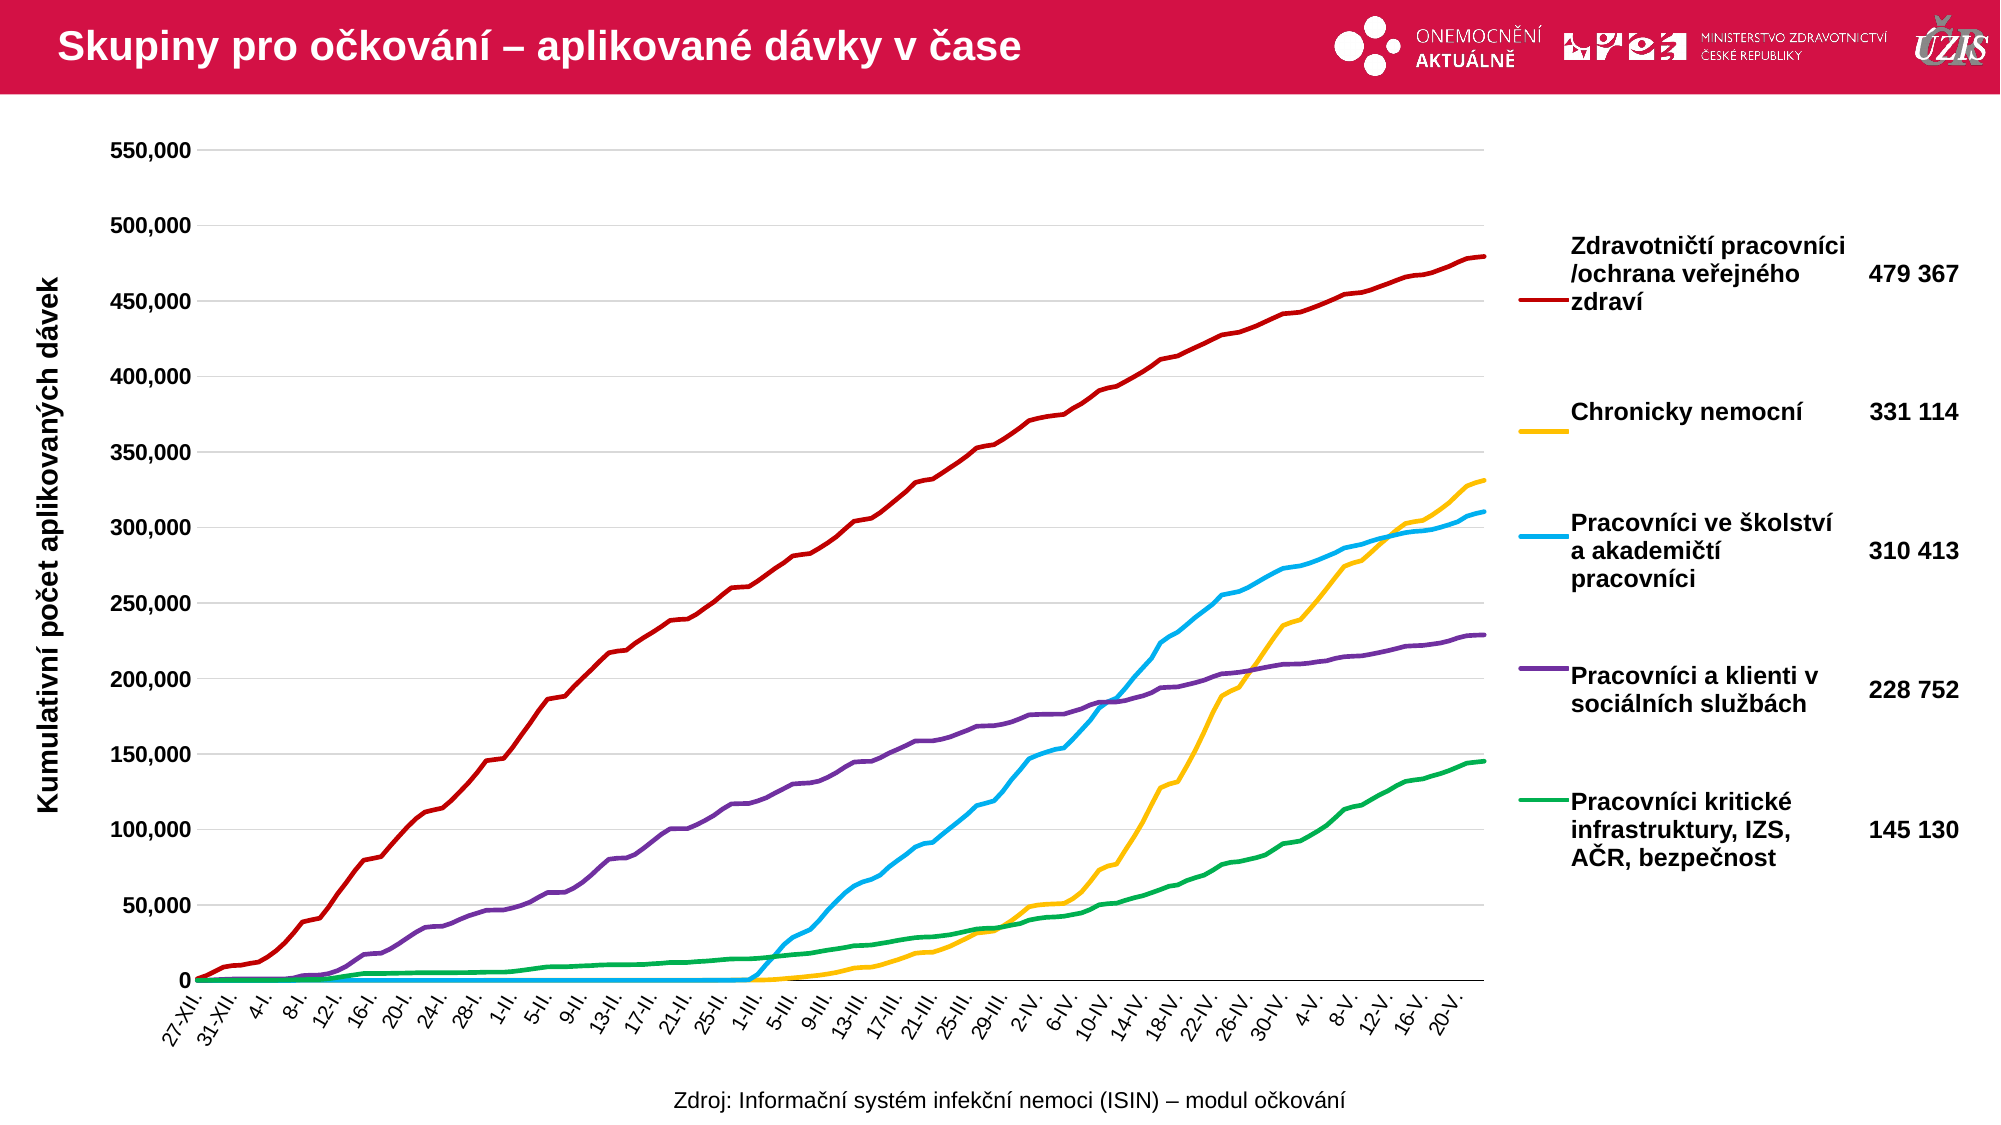

# Skupiny pro očkování – aplikované dávky v čase

### Chart

| Category | Zdravotničtí pracovníci / ochrana veřejného zdraví | Chronicky nemocní | Pracovníci ve školství a akademičtí pracovníci | Pracovníci a klienti v sociálních službách | Pracovníci kritické infrastruktury, IZS, AČR, bezpečnost |
|---|---|---|---|---|---|
| 27-XII. | 1090.0 | 0.0 | 0.0 | 10.0 | 7.0 |
| 28-XII. | 3091.0 | 0.0 | 0.0 | 85.0 | 17.0 |
| 29-XII. | 5942.0 | 0.0 | 0.0 | 395.0 | 22.0 |
| 30-XII. | 8829.0 | 0.0 | 0.0 | 686.0 | 59.0 |
| 31-XII. | 9807.0 | 1.0 | 0.0 | 881.0 | 61.0 |
| 1-I. | 10052.0 | 1.0 | 0.0 | 886.0 | 65.0 |
| 2-I. | 11253.0 | 3.0 | 0.0 | 886.0 | 65.0 |
| 3-I. | 12123.0 | 3.0 | 0.0 | 888.0 | 65.0 |
| 4-I. | 15424.0 | 3.0 | 0.0 | 891.0 | 79.0 |
| 5-I. | 19598.0 | 3.0 | 0.0 | 903.0 | 120.0 |
| 6-I. | 24893.0 | 4.0 | 0.0 | 958.0 | 203.0 |
| 7-I. | 31368.0 | 5.0 | 0.0 | 1573.0 | 357.0 |
| 8-I. | 38705.0 | 5.0 | 1.0 | 3165.0 | 544.0 |
| 9-I. | 40028.0 | 5.0 | 1.0 | 3468.0 | 581.0 |
| 10-I. | 41198.0 | 5.0 | 1.0 | 3546.0 | 588.0 |
| 11-I. | 48555.0 | 6.0 | 1.0 | 4462.0 | 1067.0 |
| 12-I. | 57146.0 | 7.0 | 1.0 | 6404.0 | 1944.0 |
| 13-I. | 64655.0 | 11.0 | 3.0 | 9273.0 | 2855.0 |
| 14-I. | 72646.0 | 14.0 | 5.0 | 13291.0 | 3704.0 |
| 15-I. | 79607.0 | 19.0 | 5.0 | 17136.0 | 4565.0 |
| 16-I. | 80709.0 | 19.0 | 5.0 | 17752.0 | 4566.0 |
| 17-I. | 81925.0 | 19.0 | 5.0 | 17994.0 | 4567.0 |
| 18-I. | 88723.0 | 23.0 | 5.0 | 20717.0 | 4688.0 |
| 19-I. | 95227.0 | 27.0 | 5.0 | 24242.0 | 4803.0 |
| 20-I. | 101602.0 | 29.0 | 5.0 | 28174.0 | 4886.0 |
| 21-I. | 107208.0 | 35.0 | 6.0 | 31964.0 | 5007.0 |
| 22-I. | 111465.0 | 37.0 | 6.0 | 35097.0 | 5044.0 |
| 23-I. | 112848.0 | 37.0 | 6.0 | 35709.0 | 5047.0 |
| 24-I. | 114112.0 | 38.0 | 6.0 | 35835.0 | 5051.0 |
| 25-I. | 119026.0 | 38.0 | 6.0 | 37754.0 | 5078.0 |
| 26-I. | 124945.0 | 38.0 | 6.0 | 40408.0 | 5126.0 |
| 27-I. | 131014.0 | 38.0 | 6.0 | 42783.0 | 5175.0 |
| 28-I. | 137838.0 | 39.0 | 6.0 | 44576.0 | 5292.0 |
| 29-I. | 145485.0 | 40.0 | 7.0 | 46420.0 | 5446.0 |
| 30-I. | 146246.0 | 40.0 | 7.0 | 46599.0 | 5447.0 |
| 31-I. | 146999.0 | 40.0 | 7.0 | 46662.0 | 5468.0 |
| 1-II. | 154106.0 | 41.0 | 7.0 | 47952.0 | 5902.0 |
| 2-II. | 162334.0 | 42.0 | 10.0 | 49621.0 | 6582.0 |
| 3-II. | 170174.0 | 43.0 | 11.0 | 51811.0 | 7359.0 |
| 4-II. | 178761.0 | 44.0 | 11.0 | 55171.0 | 8174.0 |
| 5-II. | 186226.0 | 46.0 | 11.0 | 58146.0 | 8993.0 |
| 6-II. | 187241.0 | 46.0 | 11.0 | 58188.0 | 9007.0 |
| 7-II. | 188185.0 | 46.0 | 11.0 | 58366.0 | 9011.0 |
| 8-II. | 194520.0 | 50.0 | 11.0 | 61118.0 | 9275.0 |
| 9-II. | 200148.0 | 52.0 | 13.0 | 64939.0 | 9604.0 |
| 10-II. | 205670.0 | 54.0 | 14.0 | 69749.0 | 9811.0 |
| 11-II. | 211486.0 | 65.0 | 15.0 | 75190.0 | 10170.0 |
| 12-II. | 216908.0 | 69.0 | 17.0 | 80216.0 | 10355.0 |
| 13-II. | 218067.0 | 74.0 | 19.0 | 80928.0 | 10367.0 |
| 14-II. | 218598.0 | 76.0 | 19.0 | 81060.0 | 10369.0 |
| 15-II. | 223161.0 | 78.0 | 19.0 | 83380.0 | 10470.0 |
| 16-II. | 226989.0 | 83.0 | 20.0 | 87605.0 | 10532.0 |
| 17-II. | 230464.0 | 90.0 | 21.0 | 92125.0 | 11026.0 |
| 18-II. | 234241.0 | 98.0 | 24.0 | 96703.0 | 11314.0 |
| 19-II. | 238362.0 | 111.0 | 30.0 | 100347.0 | 11882.0 |
| 20-II. | 238982.0 | 114.0 | 33.0 | 100509.0 | 11890.0 |
| 21-II. | 239255.0 | 114.0 | 33.0 | 100513.0 | 11908.0 |
| 22-II. | 242366.0 | 127.0 | 35.0 | 102970.0 | 12404.0 |
| 23-II. | 246583.0 | 134.0 | 40.0 | 105905.0 | 12719.0 |
| 24-II. | 250639.0 | 146.0 | 47.0 | 109217.0 | 13212.0 |
| 25-II. | 255516.0 | 167.0 | 94.0 | 113448.0 | 13758.0 |
| 26-II. | 259999.0 | 209.0 | 152.0 | 116865.0 | 14212.0 |
| 27-II. | 260421.0 | 215.0 | 191.0 | 117031.0 | 14236.0 |
| 28-II. | 260731.0 | 216.0 | 388.0 | 117136.0 | 14254.0 |
| 1-III. | 264415.0 | 253.0 | 3912.0 | 118823.0 | 14591.0 |
| 2-III. | 268592.0 | 321.0 | 10741.0 | 120941.0 | 15097.0 |
| 3-III. | 272878.0 | 612.0 | 16852.0 | 124076.0 | 15807.0 |
| 4-III. | 276578.0 | 1109.0 | 23664.0 | 127007.0 | 16414.0 |
| 5-III. | 281099.0 | 1627.0 | 28450.0 | 130043.0 | 17047.0 |
| 6-III. | 281964.0 | 2138.0 | 31065.0 | 130463.0 | 17457.0 |
| 7-III. | 282699.0 | 2790.0 | 33650.0 | 130763.0 | 17976.0 |
| 8-III. | 286047.0 | 3373.0 | 39523.0 | 131952.0 | 19024.0 |
| 9-III. | 289715.0 | 4249.0 | 46440.0 | 134455.0 | 20046.0 |
| 10-III. | 293821.0 | 5278.0 | 52377.0 | 137593.0 | 20871.0 |
| 11-III. | 299029.0 | 6651.0 | 58031.0 | 141365.0 | 21805.0 |
| 12-III. | 304049.0 | 8165.0 | 62453.0 | 144529.0 | 22939.0 |
| 13-III. | 305035.0 | 8619.0 | 65200.0 | 144957.0 | 23143.0 |
| 14-III. | 306029.0 | 8785.0 | 66899.0 | 145066.0 | 23458.0 |
| 15-III. | 309776.0 | 10080.0 | 69734.0 | 147394.0 | 24431.0 |
| 16-III. | 314448.0 | 11898.0 | 75139.0 | 150499.0 | 25355.0 |
| 17-III. | 319206.0 | 13649.0 | 79427.0 | 152974.0 | 26504.0 |
| 18-III. | 323966.0 | 15708.0 | 83549.0 | 155633.0 | 27431.0 |
| 19-III. | 329678.0 | 17948.0 | 88299.0 | 158546.0 | 28289.0 |
| 20-III. | 331166.0 | 18512.0 | 90606.0 | 158601.0 | 28690.0 |
| 21-III. | 331986.0 | 18624.0 | 91342.0 | 158617.0 | 28855.0 |
| 22-III. | 335705.0 | 20505.0 | 96238.0 | 159664.0 | 29514.0 |
| 23-III. | 339621.0 | 22656.0 | 100901.0 | 161250.0 | 30260.0 |
| 24-III. | 343464.0 | 25483.0 | 105491.0 | 163502.0 | 31445.0 |
| 25-III. | 347689.0 | 28270.0 | 110198.0 | 165691.0 | 32766.0 |
| 26-III. | 352591.0 | 31329.0 | 115732.0 | 168290.0 | 34008.0 |
| 27-III. | 353891.0 | 31976.0 | 117263.0 | 168507.0 | 34463.0 |
| 28-III. | 354735.0 | 32742.0 | 118906.0 | 168674.0 | 34550.0 |
| 29-III. | 358168.0 | 35863.0 | 125102.0 | 169643.0 | 35401.0 |
| 30-III. | 362020.0 | 39601.0 | 132959.0 | 171111.0 | 36616.0 |
| 31-III. | 366102.0 | 43955.0 | 139519.0 | 173344.0 | 37627.0 |
| 1-IV. | 370647.0 | 48753.0 | 146739.0 | 175823.0 | 39921.0 |
| 2-IV. | 372193.0 | 49873.0 | 149197.0 | 176096.0 | 40980.0 |
| 3-IV. | 373373.0 | 50412.0 | 151201.0 | 176247.0 | 41781.0 |
| 4-IV. | 374133.0 | 50651.0 | 152991.0 | 176293.0 | 42029.0 |
| 5-IV. | 374796.0 | 50914.0 | 153909.0 | 176325.0 | 42498.0 |
| 6-IV. | 378750.0 | 54009.0 | 159666.0 | 178073.0 | 43589.0 |
| 7-IV. | 381912.0 | 58526.0 | 165921.0 | 179816.0 | 44683.0 |
| 8-IV. | 385991.0 | 65440.0 | 172225.0 | 182413.0 | 46958.0 |
| 9-IV. | 390525.0 | 73024.0 | 180244.0 | 184174.0 | 50025.0 |
| 10-IV. | 392292.0 | 75710.0 | 184471.0 | 184293.0 | 50760.0 |
| 11-IV. | 393392.0 | 76966.0 | 186923.0 | 184399.0 | 51130.0 |
| 12-IV. | 396498.0 | 86245.0 | 193419.0 | 185300.0 | 52984.0 |
| 13-IV. | 399715.0 | 95067.0 | 200699.0 | 186963.0 | 54666.0 |
| 14-IV. | 403091.0 | 104802.0 | 206982.0 | 188368.0 | 56033.0 |
| 15-IV. | 406868.0 | 116398.0 | 213318.0 | 190497.0 | 58028.0 |
| 16-IV. | 411197.0 | 127432.0 | 223497.0 | 193749.0 | 60114.0 |
| 17-IV. | 412398.0 | 129973.0 | 227611.0 | 194118.0 | 62362.0 |
| 18-IV. | 413517.0 | 131533.0 | 230625.0 | 194354.0 | 63202.0 |
| 19-IV. | 416399.0 | 141649.0 | 235459.0 | 195732.0 | 66062.0 |
| 20-IV. | 419103.0 | 152346.0 | 240434.0 | 197121.0 | 68004.0 |
| 21-IV. | 421709.0 | 164388.0 | 244771.0 | 198783.0 | 69706.0 |
| 22-IV. | 424581.0 | 177324.0 | 249153.0 | 201031.0 | 72957.0 |
| 23-IV. | 427382.0 | 188260.0 | 255196.0 | 202987.0 | 76640.0 |
| 24-IV. | 428332.0 | 191499.0 | 256370.0 | 203378.0 | 78134.0 |
| 25-IV. | 429186.0 | 194022.0 | 257553.0 | 204027.0 | 78662.0 |
| 26-IV. | 431286.0 | 202557.0 | 260129.0 | 204923.0 | 79976.0 |
| 27-IV. | 433453.0 | 210131.0 | 263431.0 | 206122.0 | 81305.0 |
| 28-IV. | 436167.0 | 218765.0 | 266797.0 | 207243.0 | 83089.0 |
| 29-IV. | 438817.0 | 227144.0 | 269933.0 | 208329.0 | 86693.0 |
| 30-IV. | 441417.0 | 234928.0 | 272833.0 | 209299.0 | 90531.0 |
| 1-V. | 441905.0 | 237155.0 | 273731.0 | 209394.0 | 91362.0 |
| 2-V. | 442476.0 | 238800.0 | 274519.0 | 209506.0 | 92339.0 |
| 3-V. | 444529.0 | 245284.0 | 276231.0 | 210058.0 | 95512.0 |
| 4-V. | 446704.0 | 252168.0 | 278392.0 | 210994.0 | 98905.0 |
| 5-V. | 449081.0 | 259464.0 | 280818.0 | 211588.0 | 102677.0 |
| 6-V. | 451567.0 | 266926.0 | 283248.0 | 213251.0 | 107805.0 |
| 7-V. | 454304.0 | 274147.0 | 286315.0 | 214287.0 | 113207.0 |
| 8-V. | 454980.0 | 276429.0 | 287589.0 | 214644.0 | 114993.0 |
| 9-V. | 455493.0 | 277992.0 | 288755.0 | 214897.0 | 116046.0 |
| 10-V. | 457130.0 | 283092.0 | 290762.0 | 215888.0 | 119412.0 |
| 11-V. | 459289.0 | 288437.0 | 292496.0 | 217079.0 | 122701.0 |
| 12-V. | 461395.0 | 293364.0 | 293839.0 | 218326.0 | 125537.0 |
| 13-V. | 463644.0 | 298325.0 | 295214.0 | 219725.0 | 128966.0 |
| 14-V. | 465742.0 | 302555.0 | 296544.0 | 221274.0 | 131770.0 |
| 15-V. | 466831.0 | 303752.0 | 297317.0 | 221574.0 | 132706.0 |
| 16-V. | 467245.0 | 304617.0 | 297684.0 | 221804.0 | 133452.0 |
| 17-V. | 468568.0 | 307989.0 | 298522.0 | 222574.0 | 135308.0 |
| 18-V. | 470721.0 | 311980.0 | 300031.0 | 223415.0 | 136913.0 |
| 19-V. | 472846.0 | 316407.0 | 301817.0 | 224820.0 | 138933.0 |
| 20-V. | 475606.0 | 322000.0 | 303808.0 | 226795.0 | 141359.0 |
| 21-V. | 478006.0 | 327320.0 | 307375.0 | 228216.0 | 143837.0 |
| 22-V. | 478769.0 | 329575.0 | 309124.0 | 228578.0 | 144493.0 |
| 23-V. | 479367.0 | 331114.0 | 310413.0 | 228752.0 | 145130.0 |
| Zdravotničtí pracovníci /ochrana veřejného zdraví | 479 367 |
| --- | --- |
| Chronicky nemocní | 331 114 |
| Pracovníci ve školství a akademičtí pracovníci | 310 413 |
| Pracovníci a klienti v sociálních službách | 228 752 |
| Pracovníci kritické infrastruktury, IZS, AČR, bezpečnost | 145 130 |
Kumulativní počet aplikovaných dávek
Zdroj: Informační systém infekční nemoci (ISIN) – modul očkování